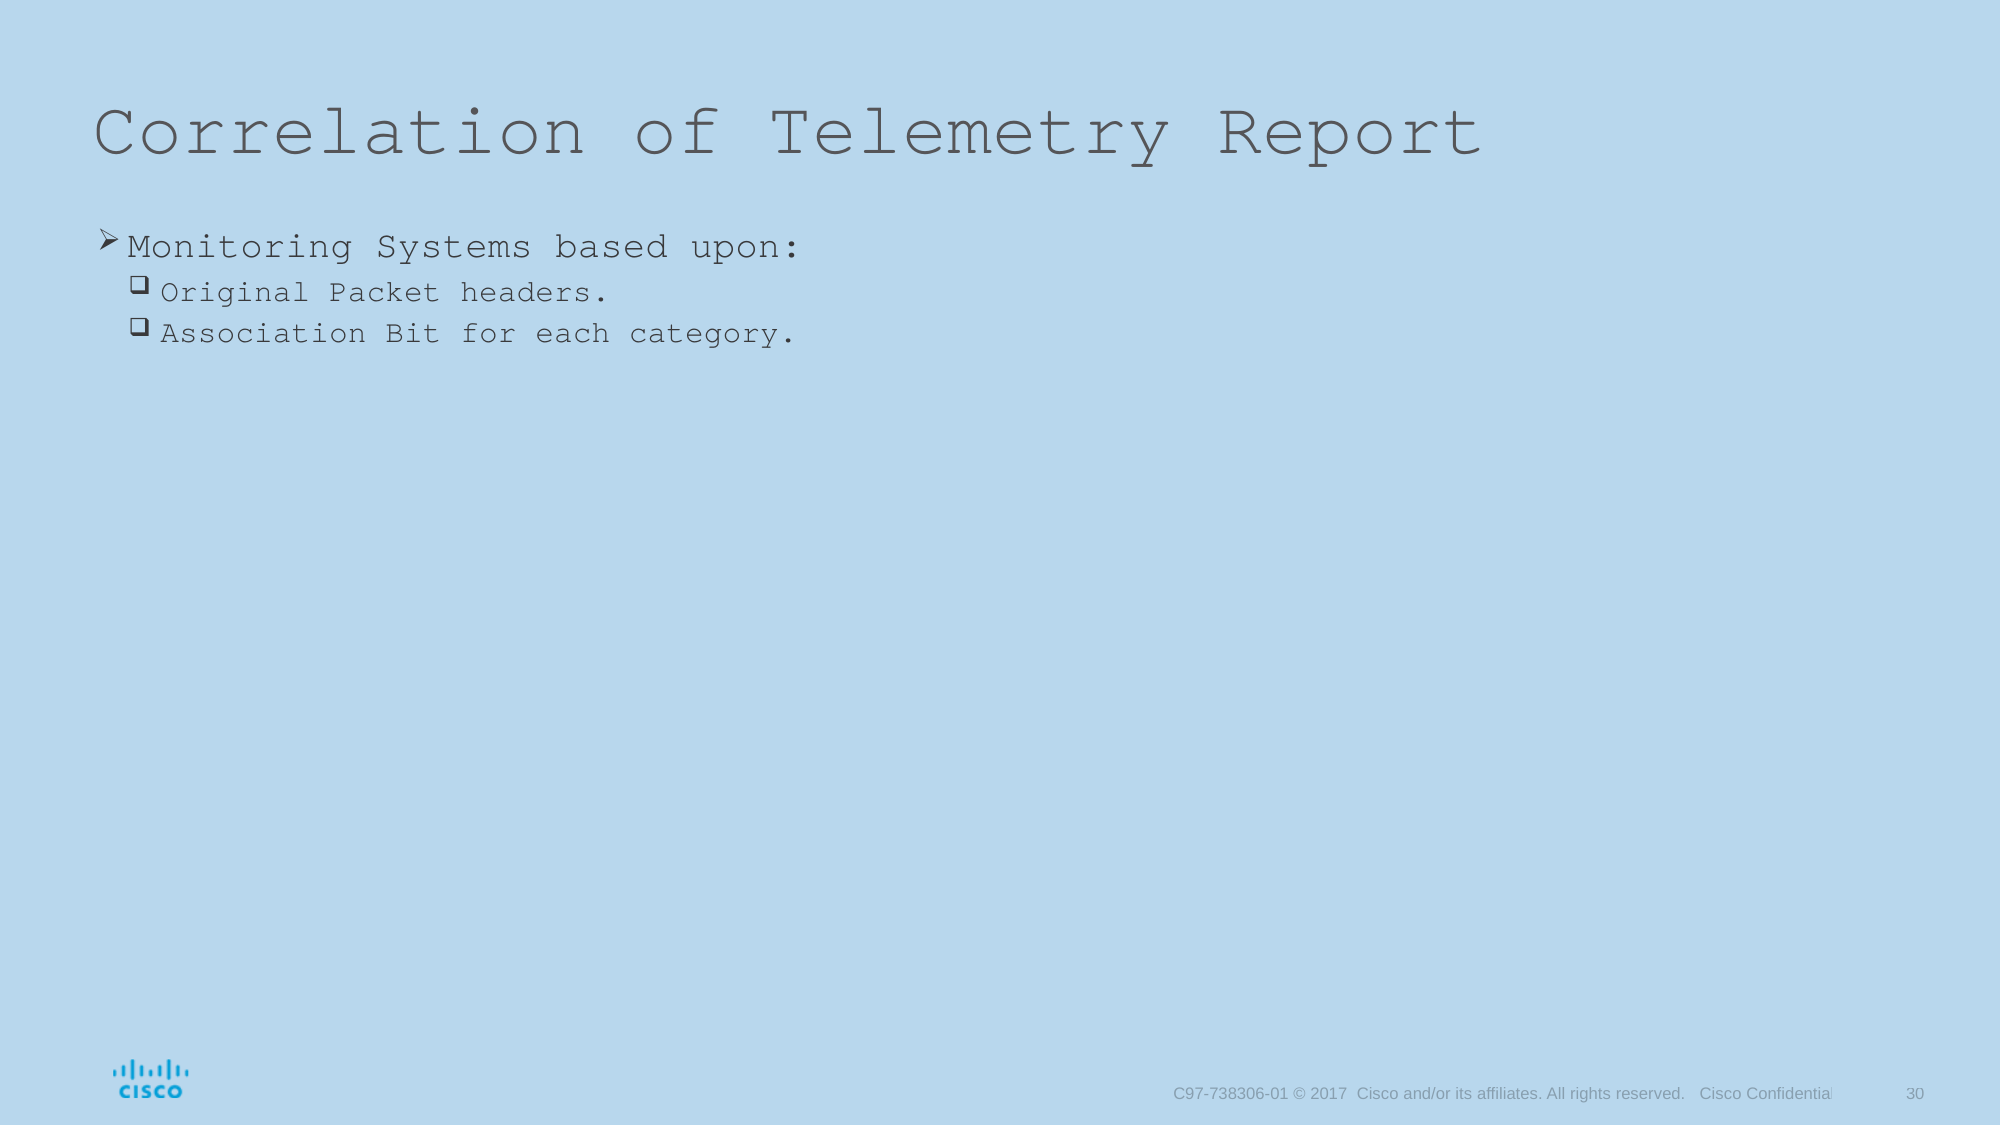

# Correlation of Telemetry Report
Monitoring Systems based upon:
Original Packet headers.
Association Bit for each category.